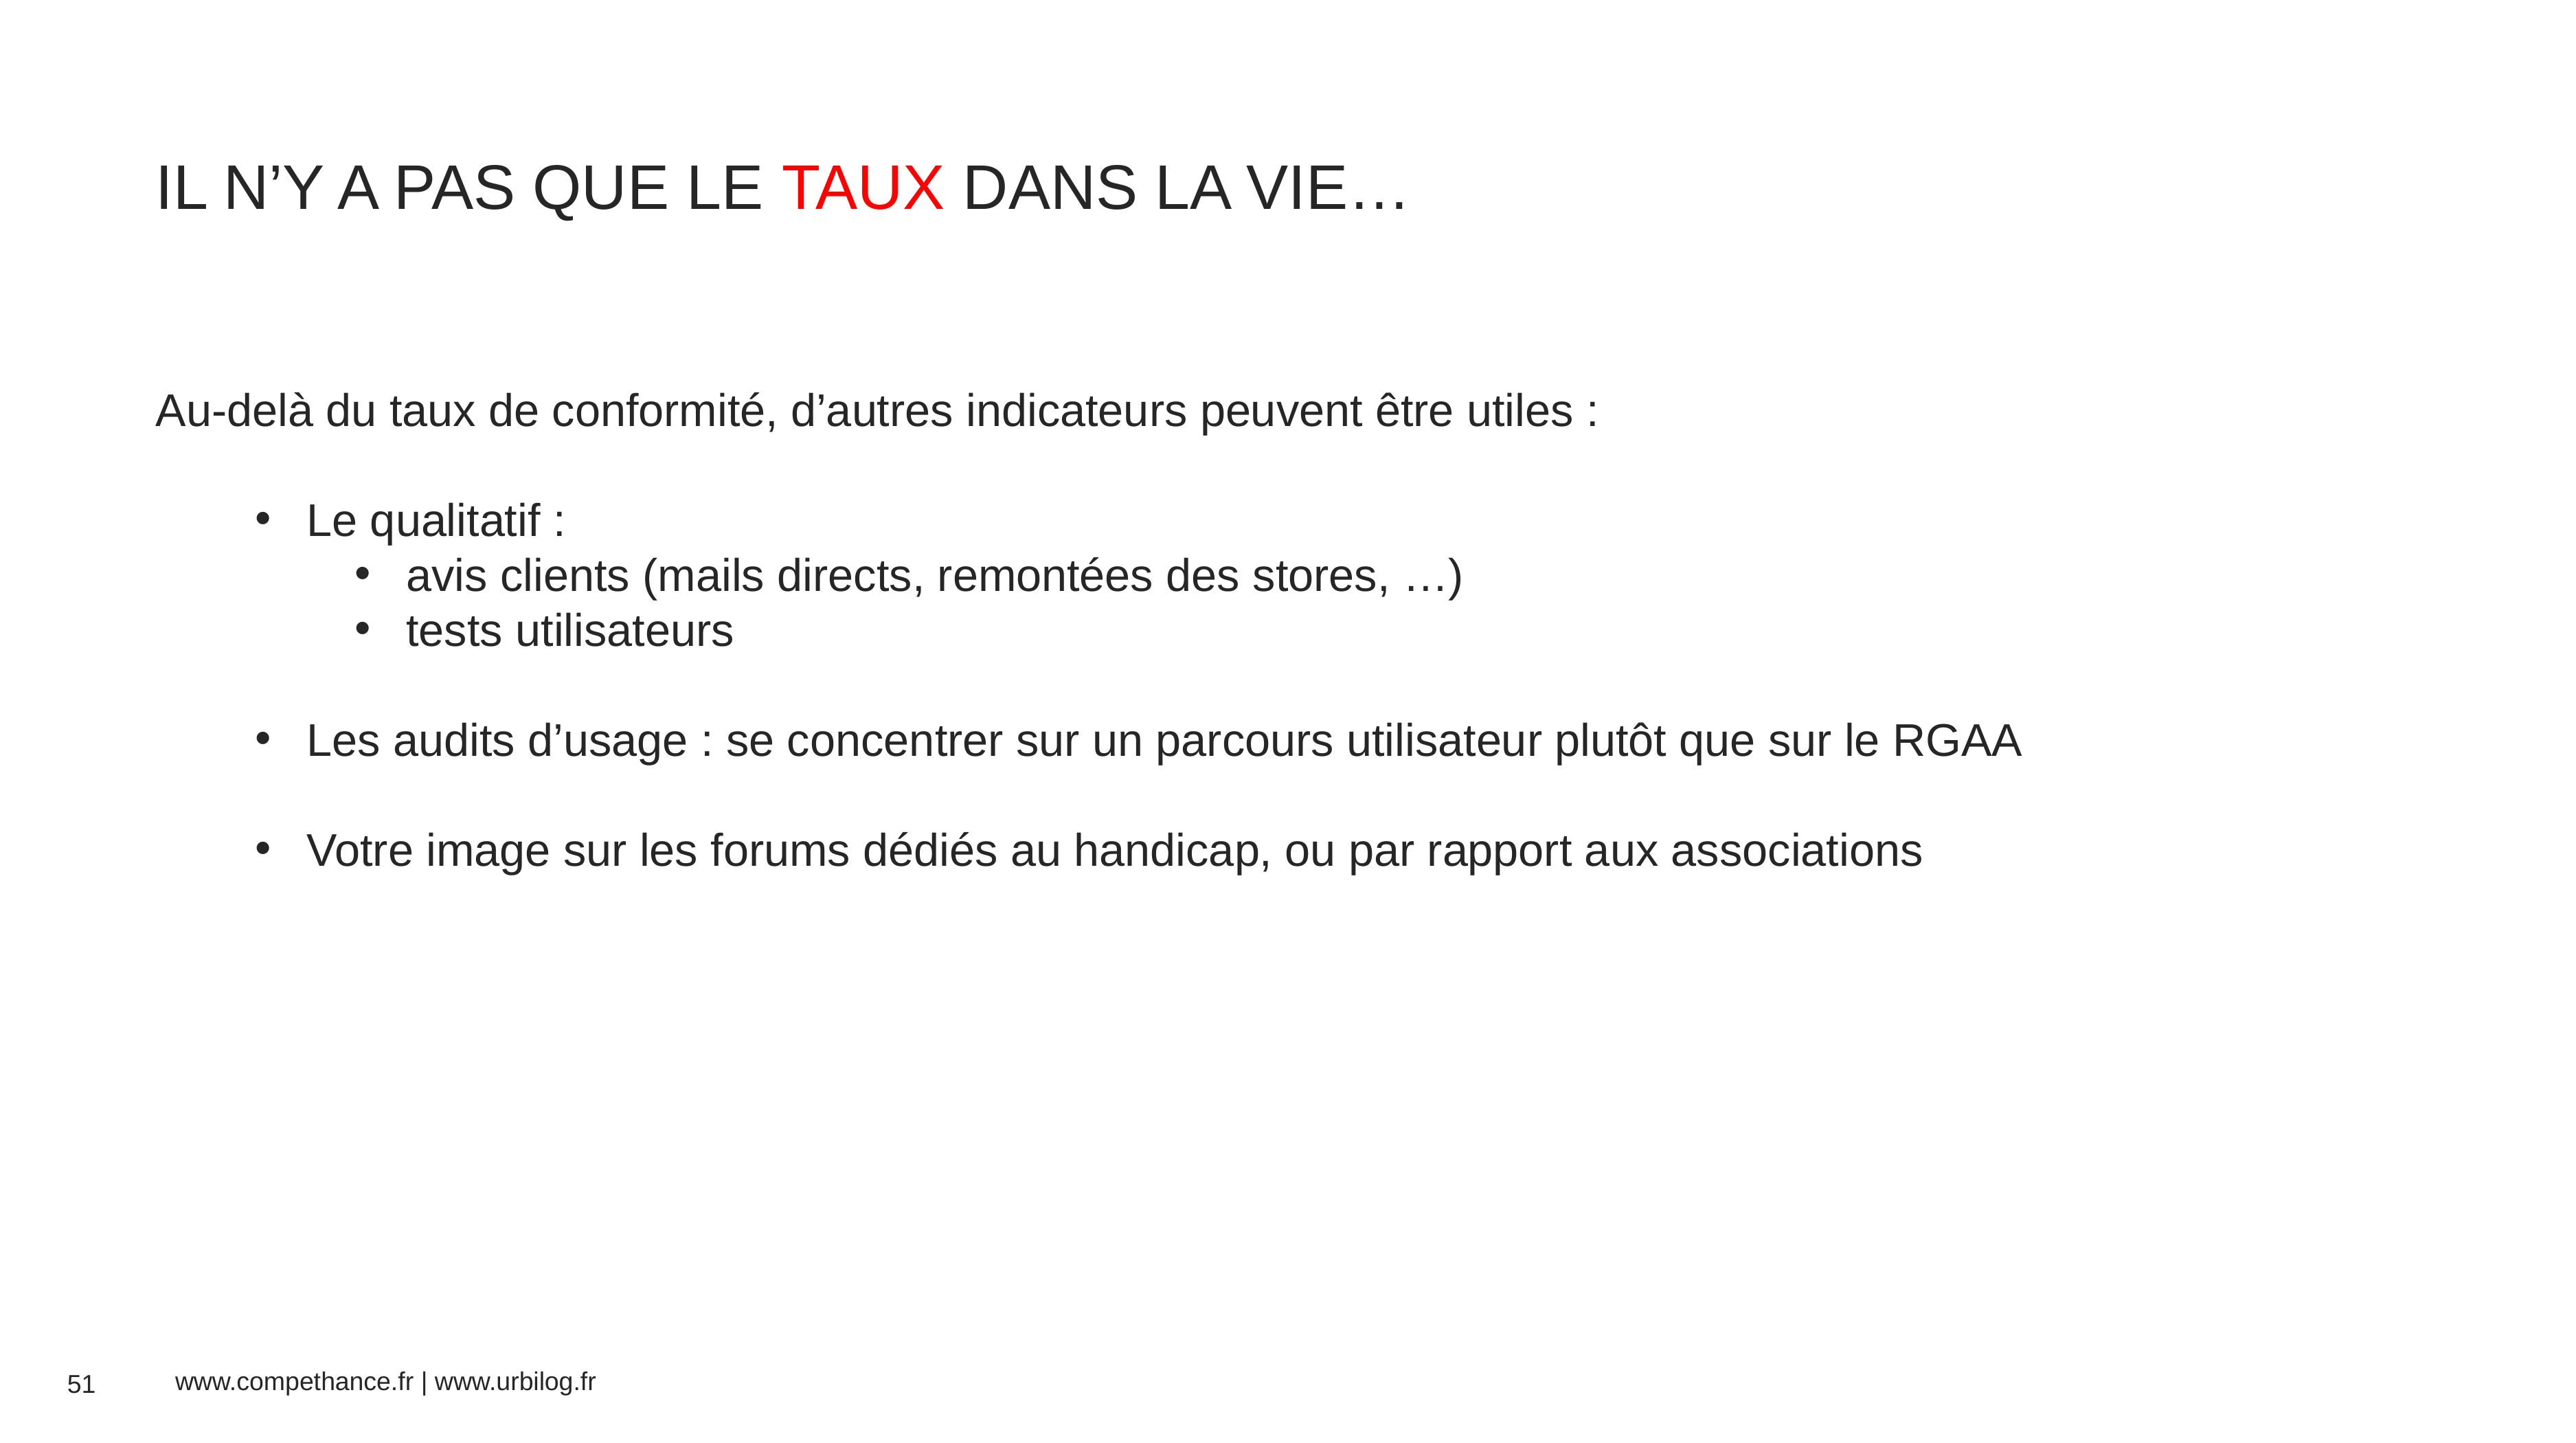

# IL N’Y A PAS QUE LE TAUX DANS LA VIE…
Au-delà du taux de conformité, d’autres indicateurs peuvent être utiles :

Le qualitatif :
avis clients (mails directs, remontées des stores, …)
tests utilisateurs

Les audits d’usage : se concentrer sur un parcours utilisateur plutôt que sur le RGAA

Votre image sur les forums dédiés au handicap, ou par rapport aux associations